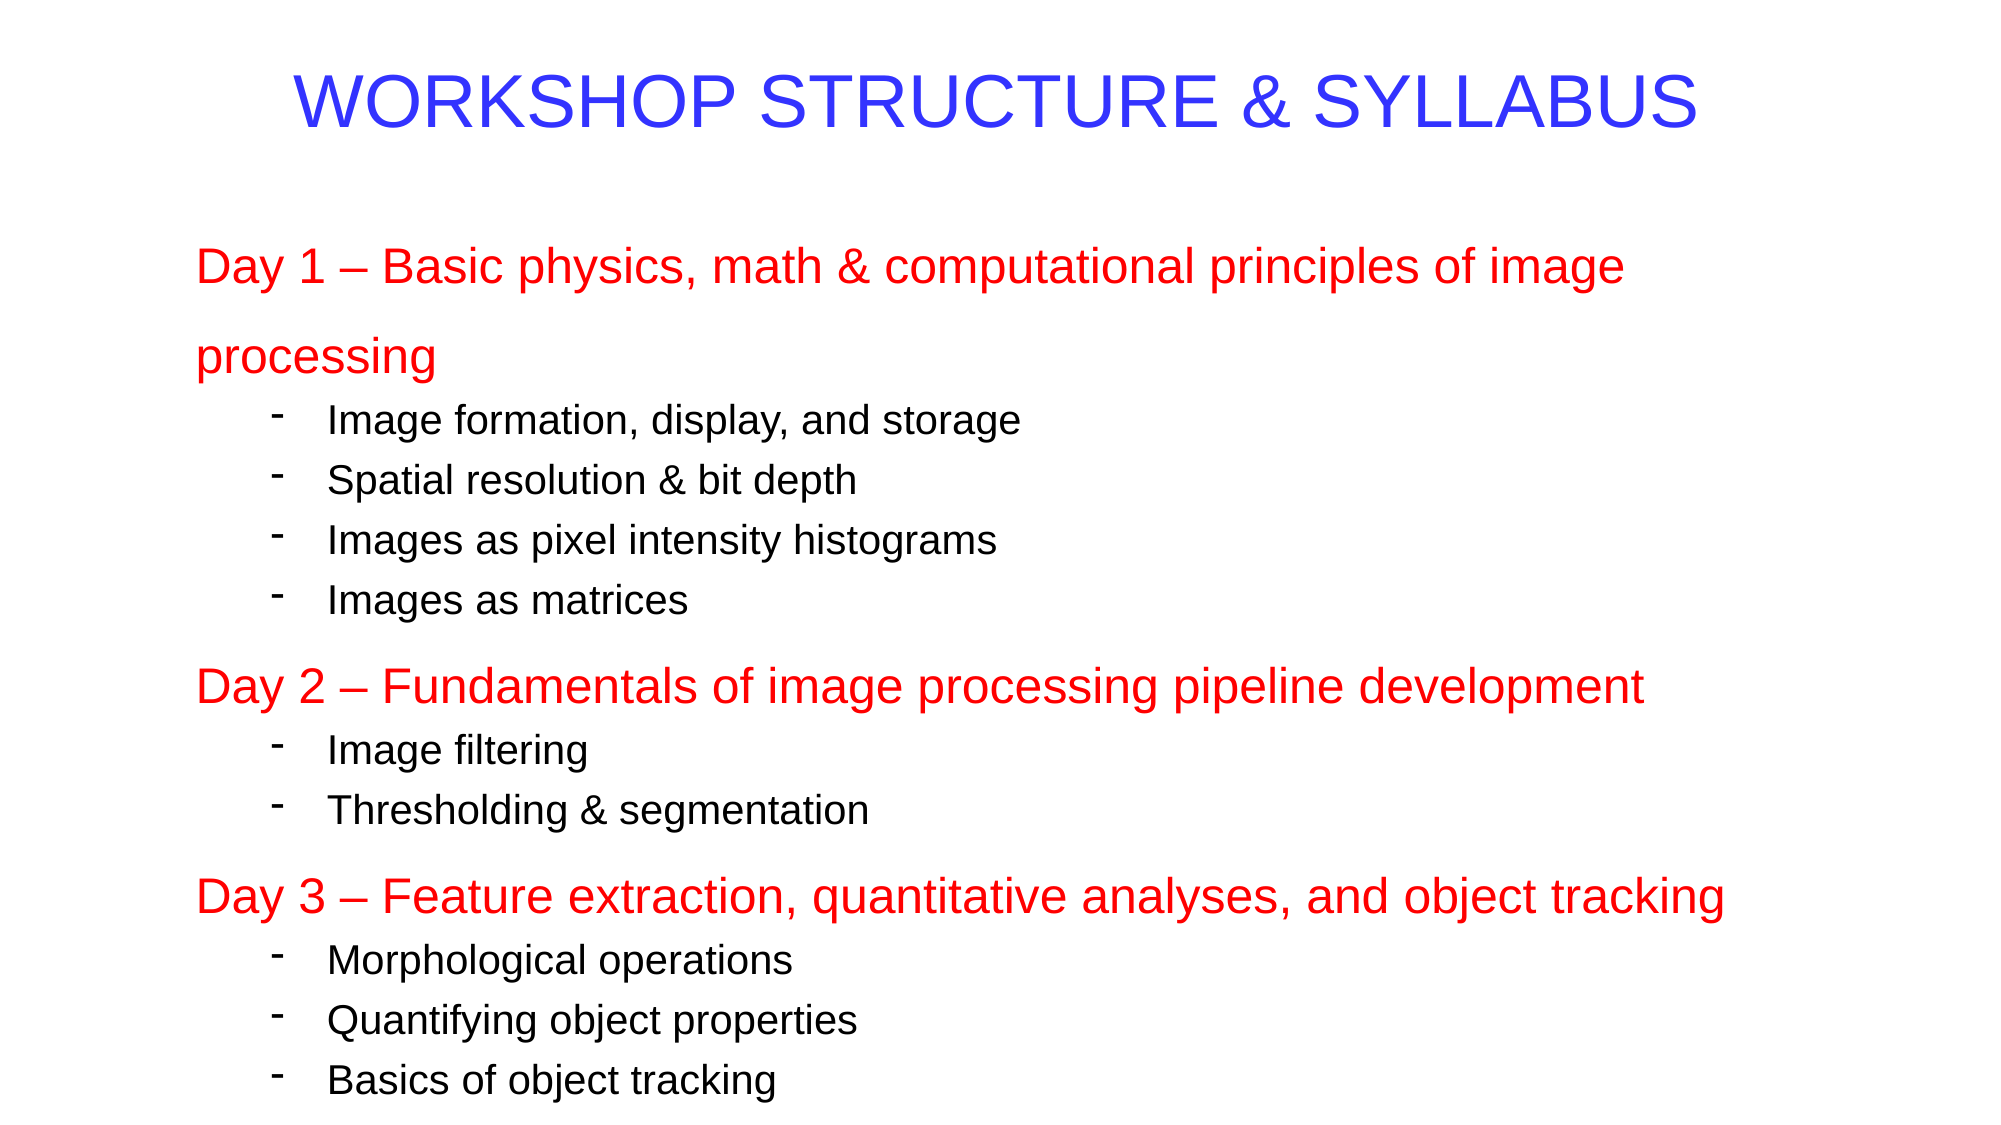

WORKSHOP STRUCTURE & SYLLABUS
Day 1 – Basic physics, math & computational principles of image processing
Image formation, display, and storage
Spatial resolution & bit depth
Images as pixel intensity histograms
Images as matrices
Day 2 – Fundamentals of image processing pipeline development
Image filtering
Thresholding & segmentation
Day 3 – Feature extraction, quantitative analyses, and object tracking
Morphological operations
Quantifying object properties
Basics of object tracking